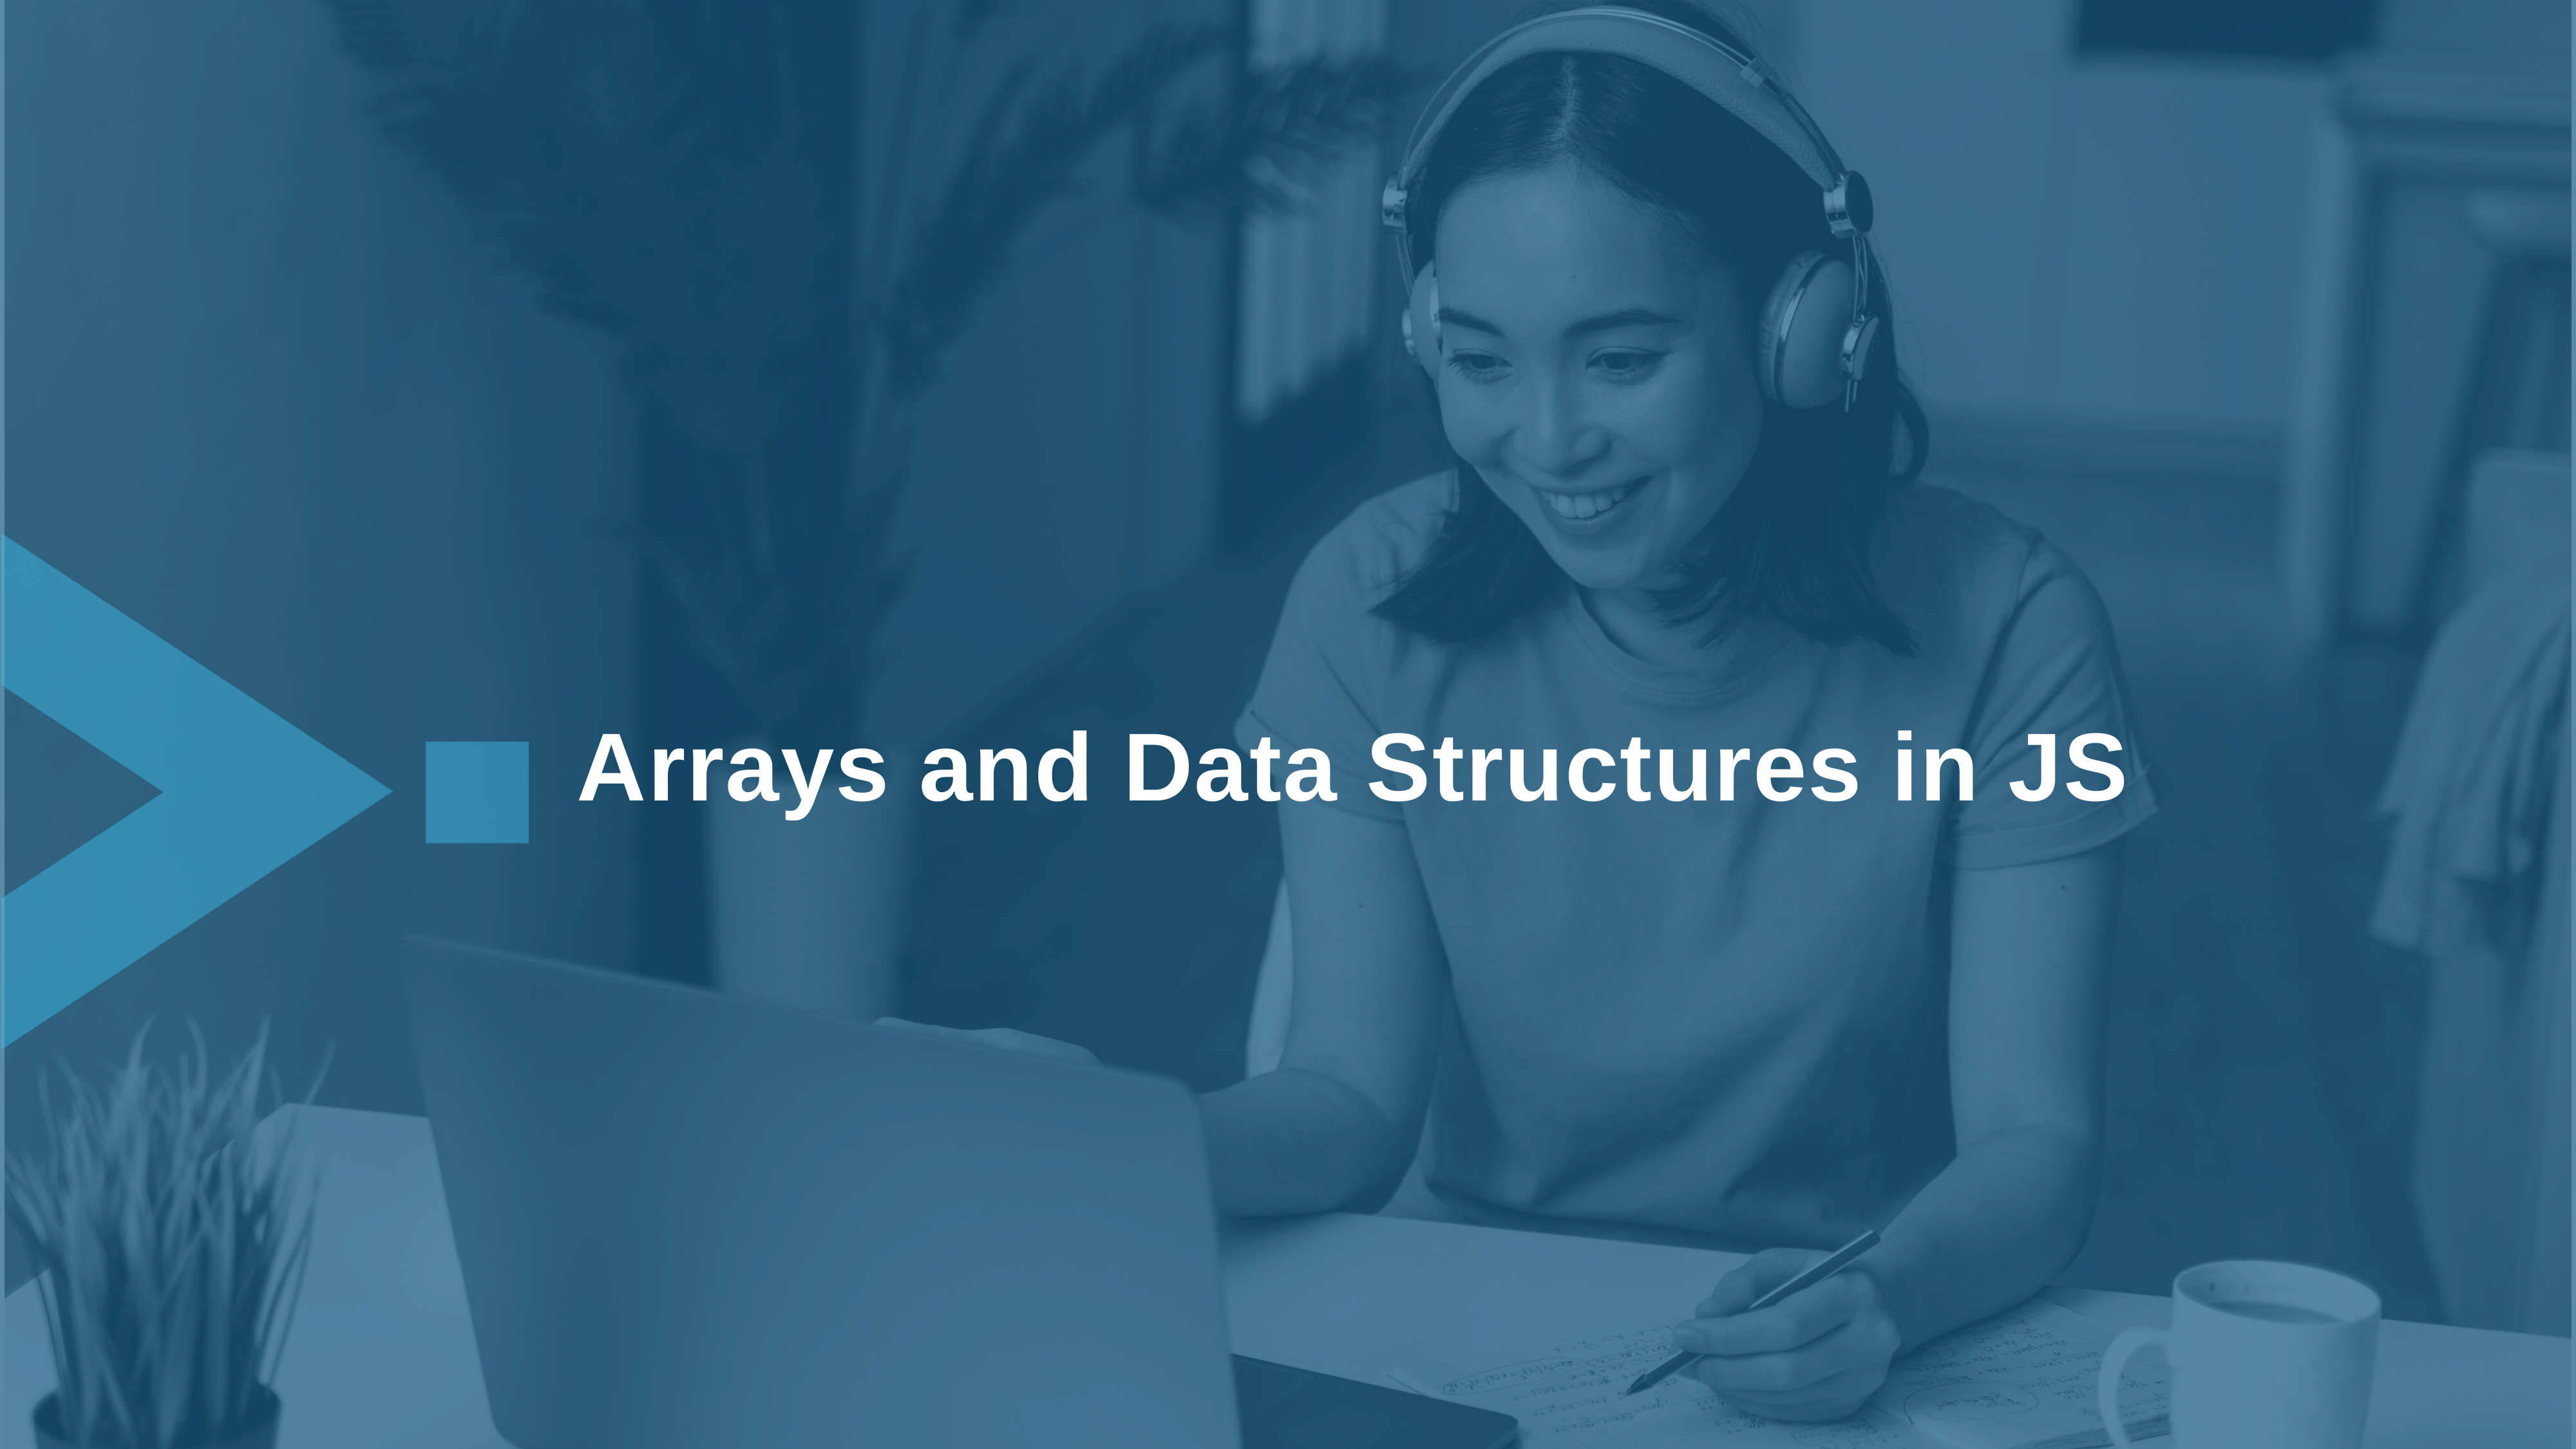

# Arrays and Data Structures in JS